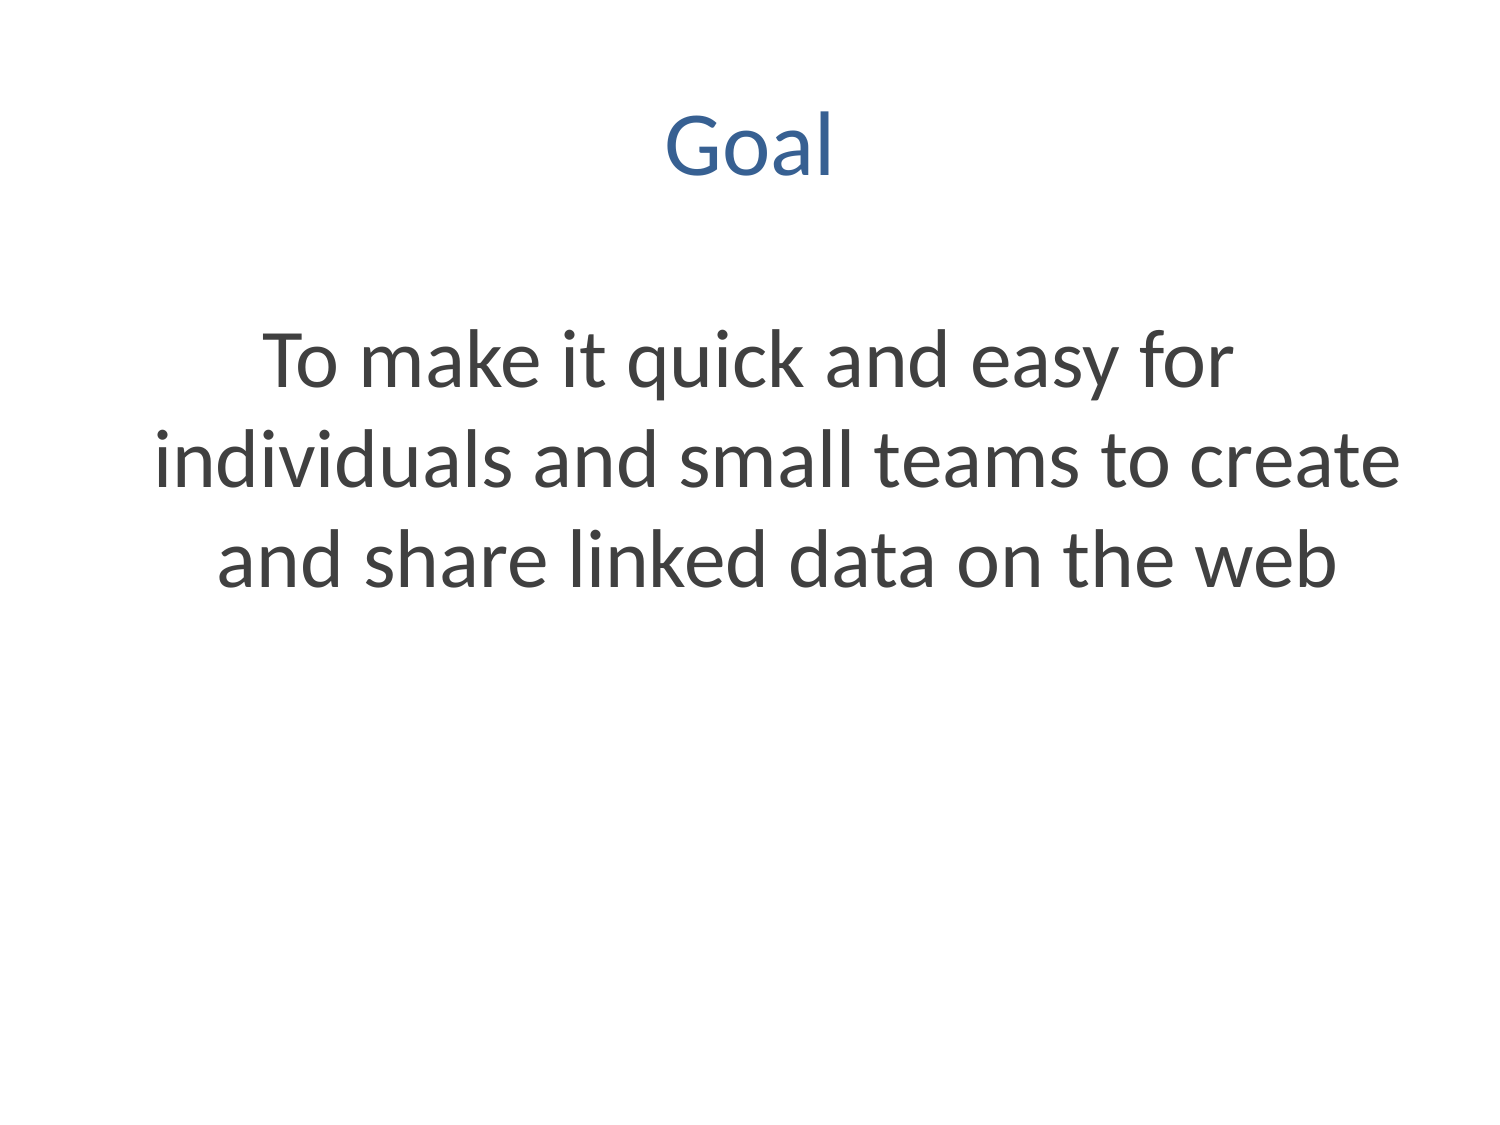

# Goal
To make it quick and easy for individuals and small teams to create and share linked data on the web